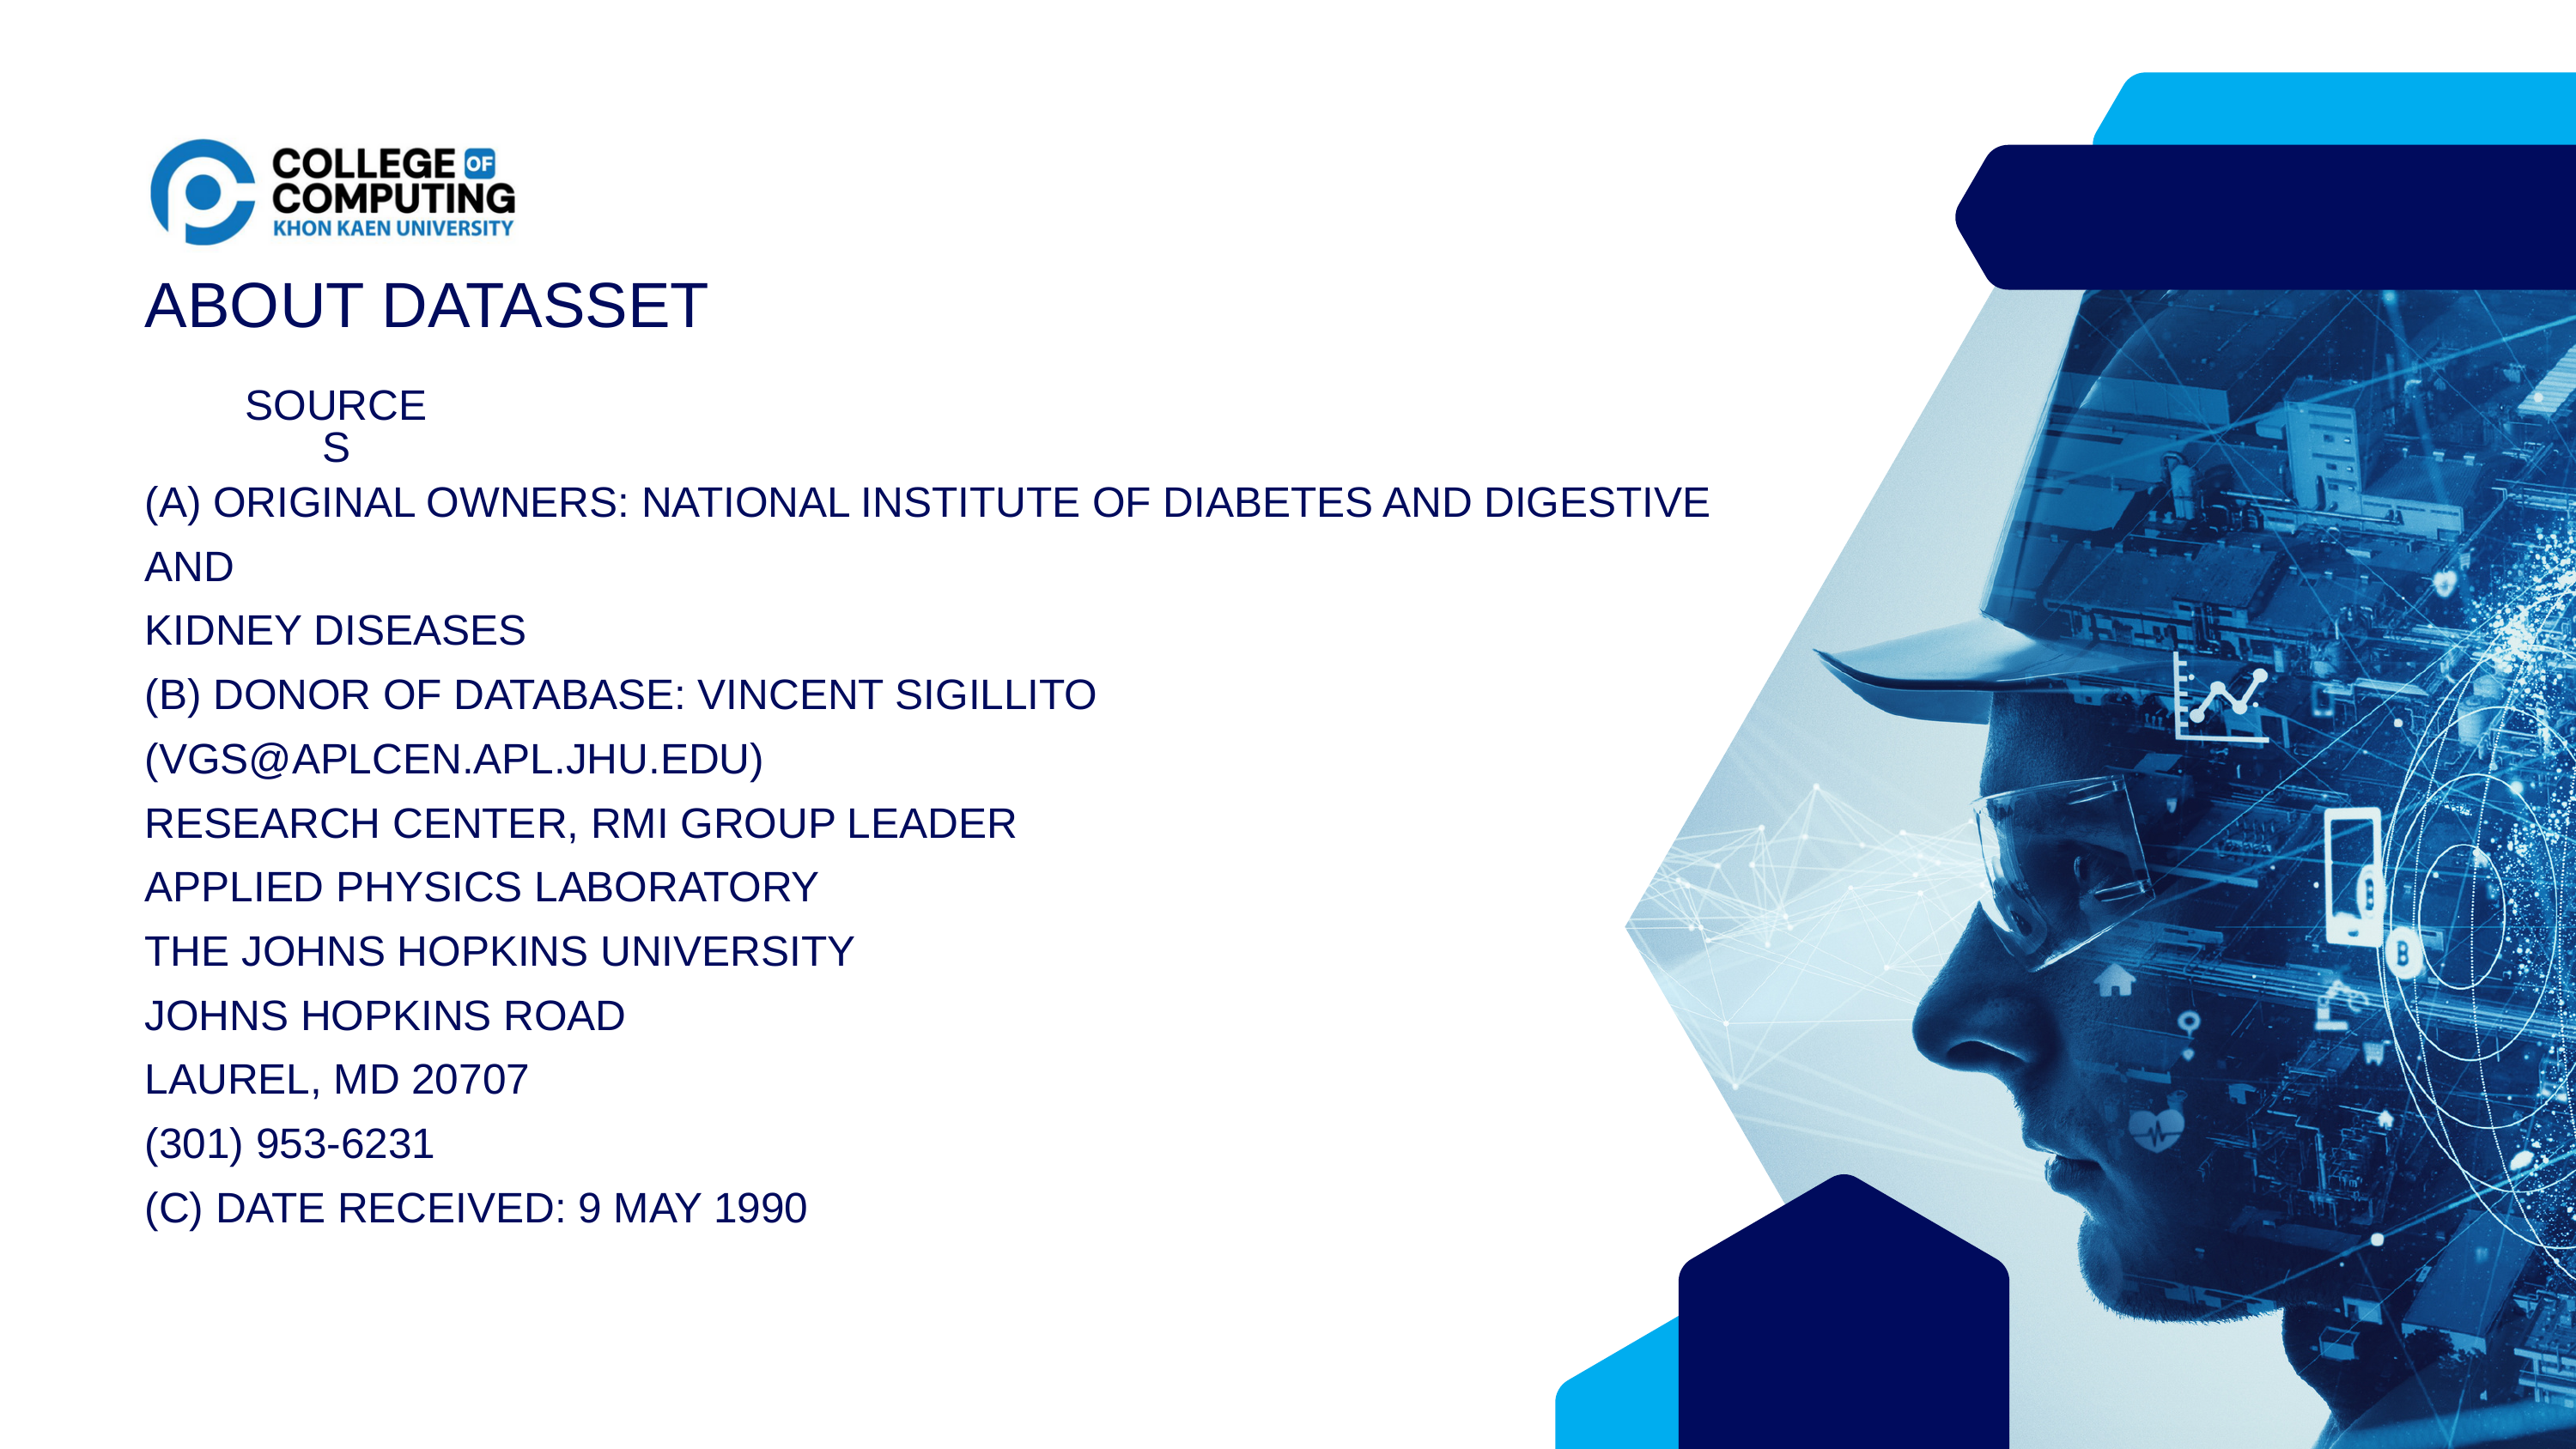

ABOUT DATASSET
SOURCES
(A) ORIGINAL OWNERS: NATIONAL INSTITUTE OF DIABETES AND DIGESTIVE AND
KIDNEY DISEASES
(B) DONOR OF DATABASE: VINCENT SIGILLITO (VGS@APLCEN.APL.JHU.EDU)
RESEARCH CENTER, RMI GROUP LEADER
APPLIED PHYSICS LABORATORY
THE JOHNS HOPKINS UNIVERSITY
JOHNS HOPKINS ROAD
LAUREL, MD 20707
(301) 953-6231
(C) DATE RECEIVED: 9 MAY 1990